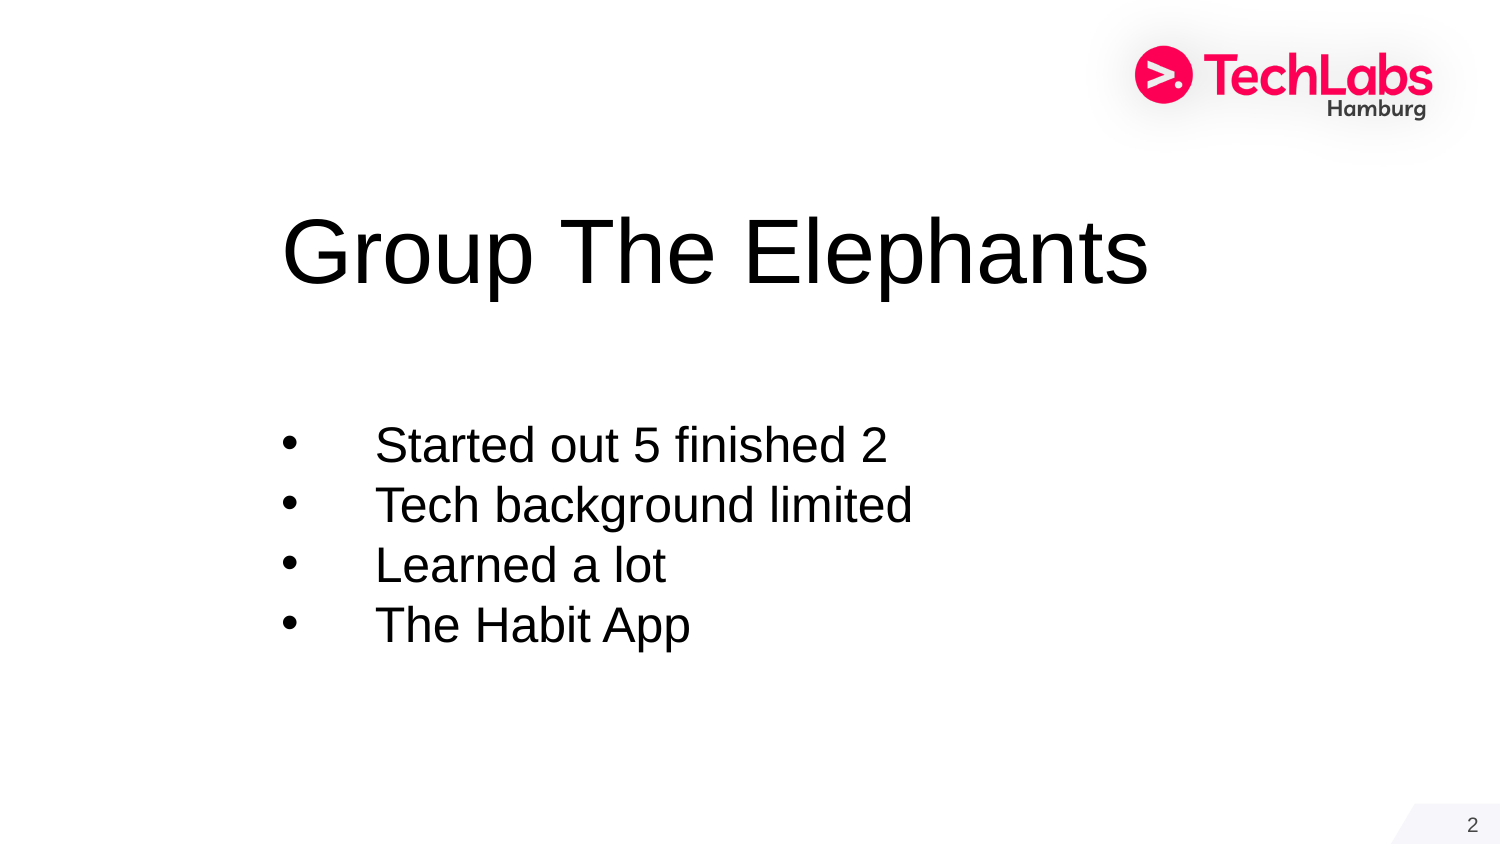

Group The Elephants

Started out 5 finished 2
Tech background limited
Learned a lot
The Habit App

2